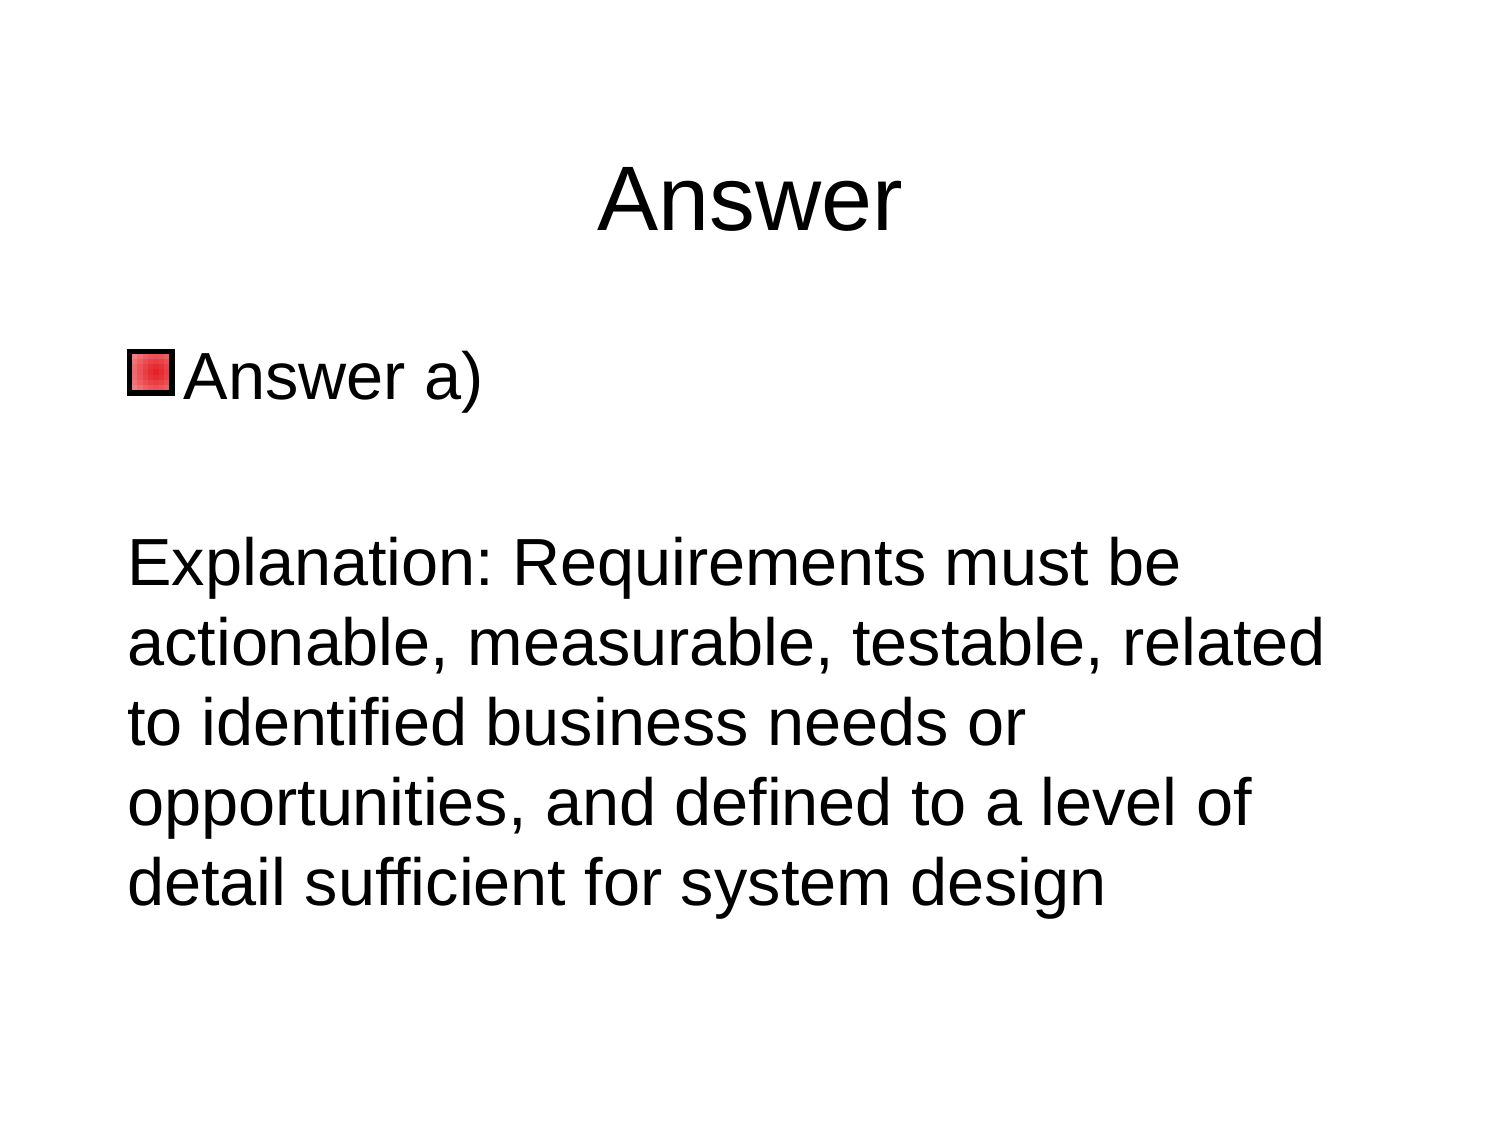

# Answer
Answer a)

Explanation: Requirements must be actionable, measurable, testable, related to identified business needs or opportunities, and defined to a level of detail sufficient for system design